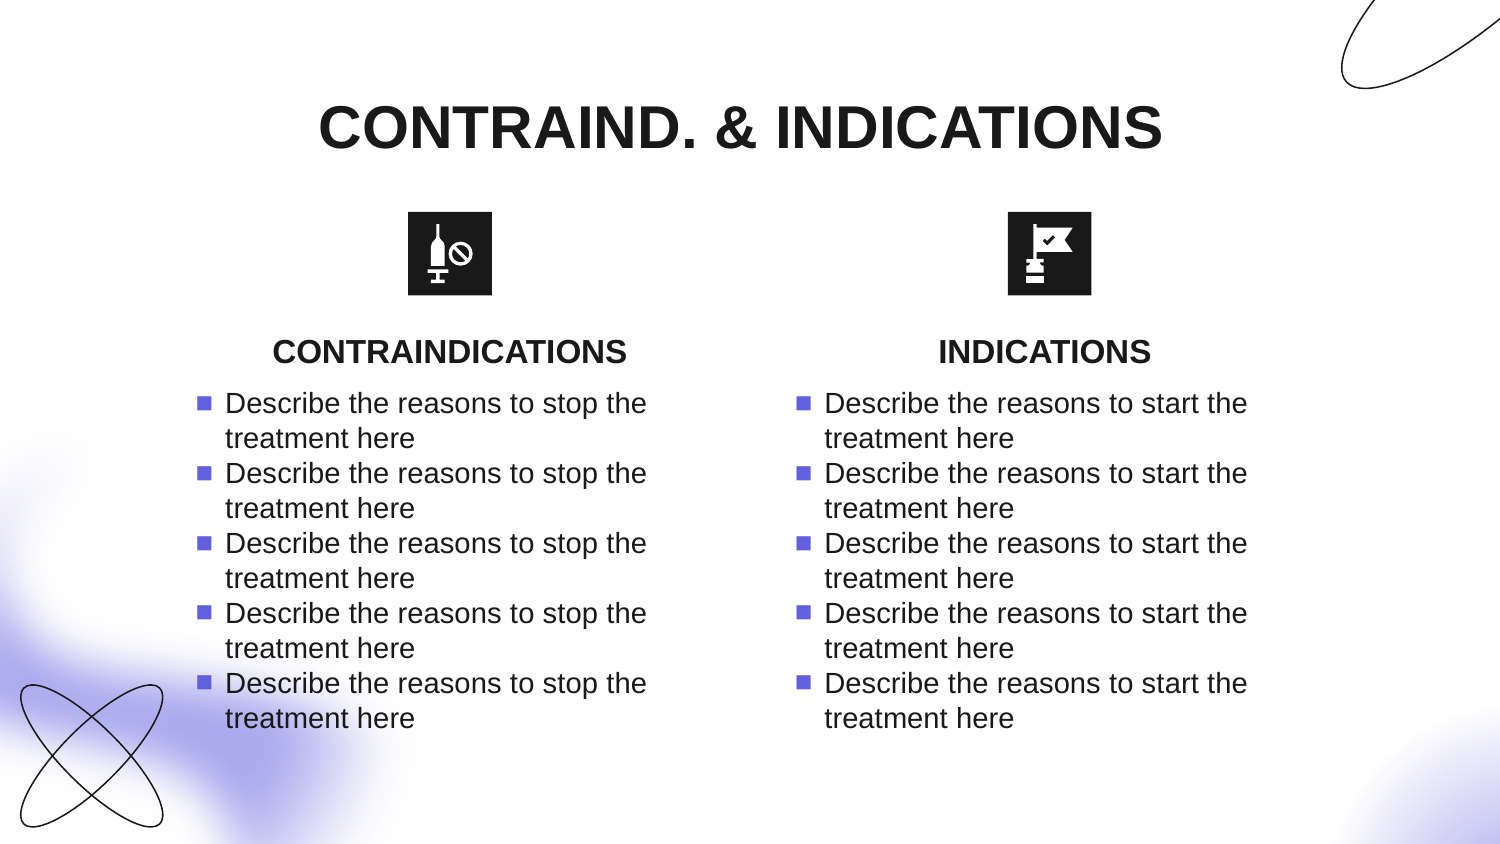

# CONTRAIND. & INDICATIONS

CONTRAINDICATIONS
INDICATIONS
Describe the reasons to stop the treatment here
Describe the reasons to stop the treatment here
Describe the reasons to stop the treatment here
Describe the reasons to stop the treatment here
Describe the reasons to stop the treatment here
Describe the reasons to start the treatment here
Describe the reasons to start the treatment here
Describe the reasons to start the treatment here
Describe the reasons to start the treatment here
Describe the reasons to start the treatment here